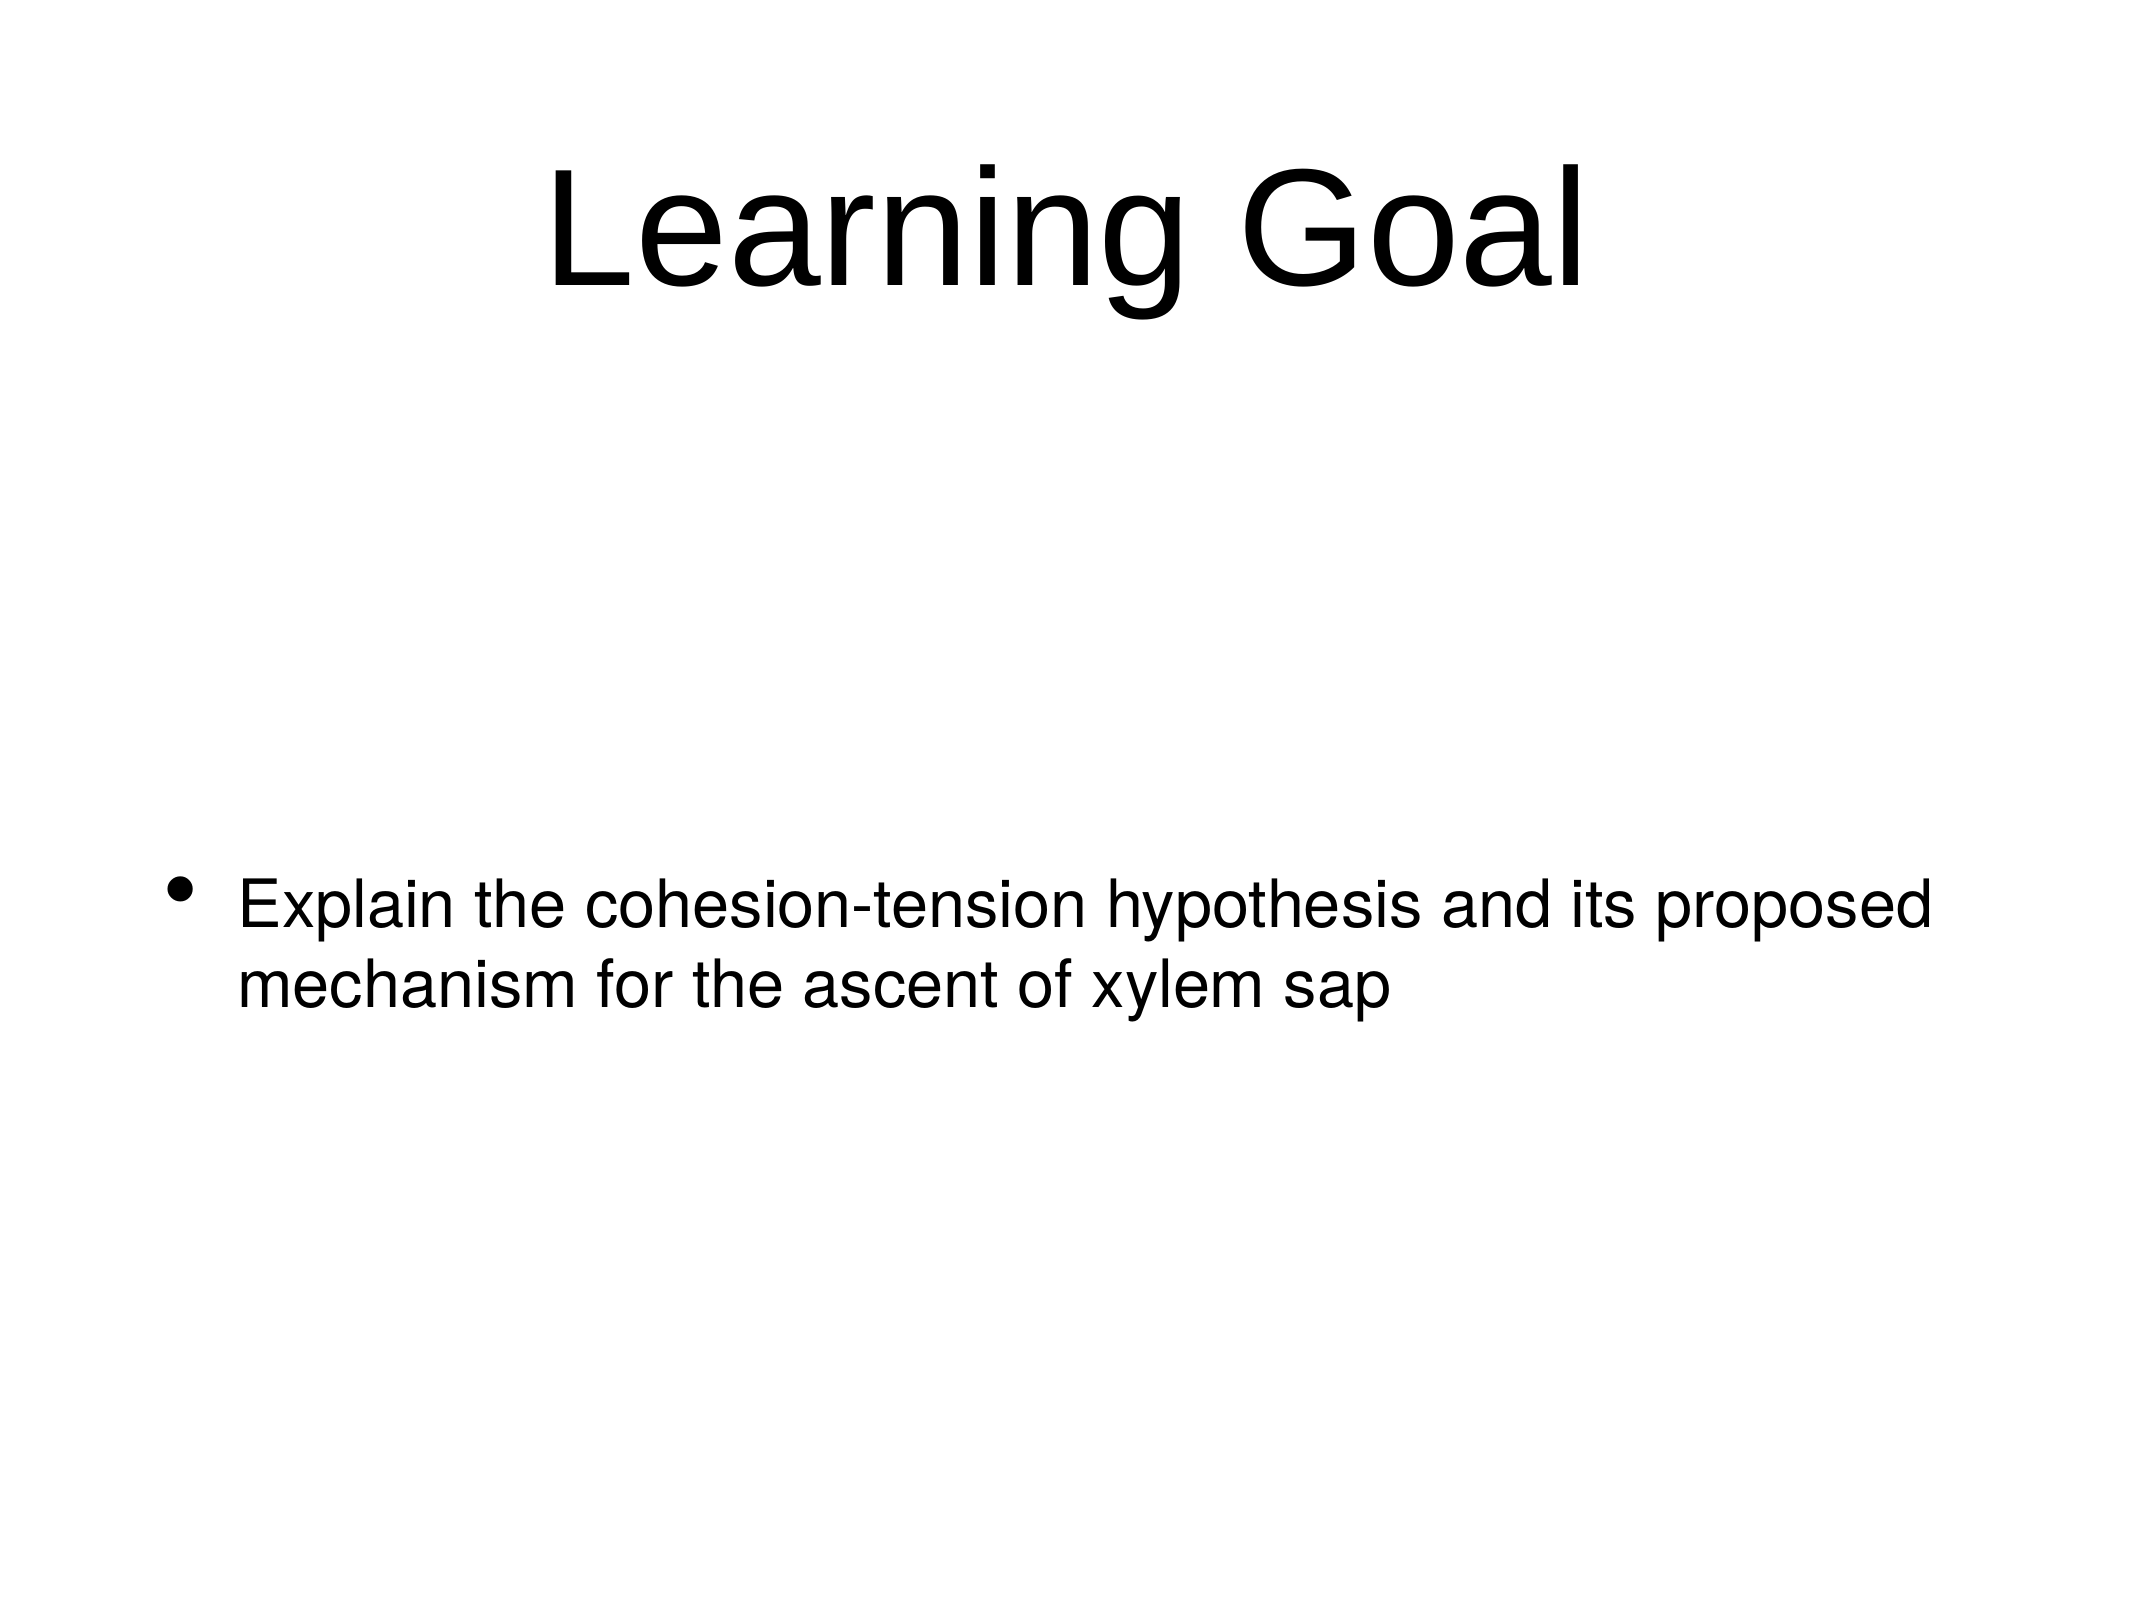

# Learning Goal
Explain the cohesion-tension hypothesis and its proposed mechanism for the ascent of xylem sap